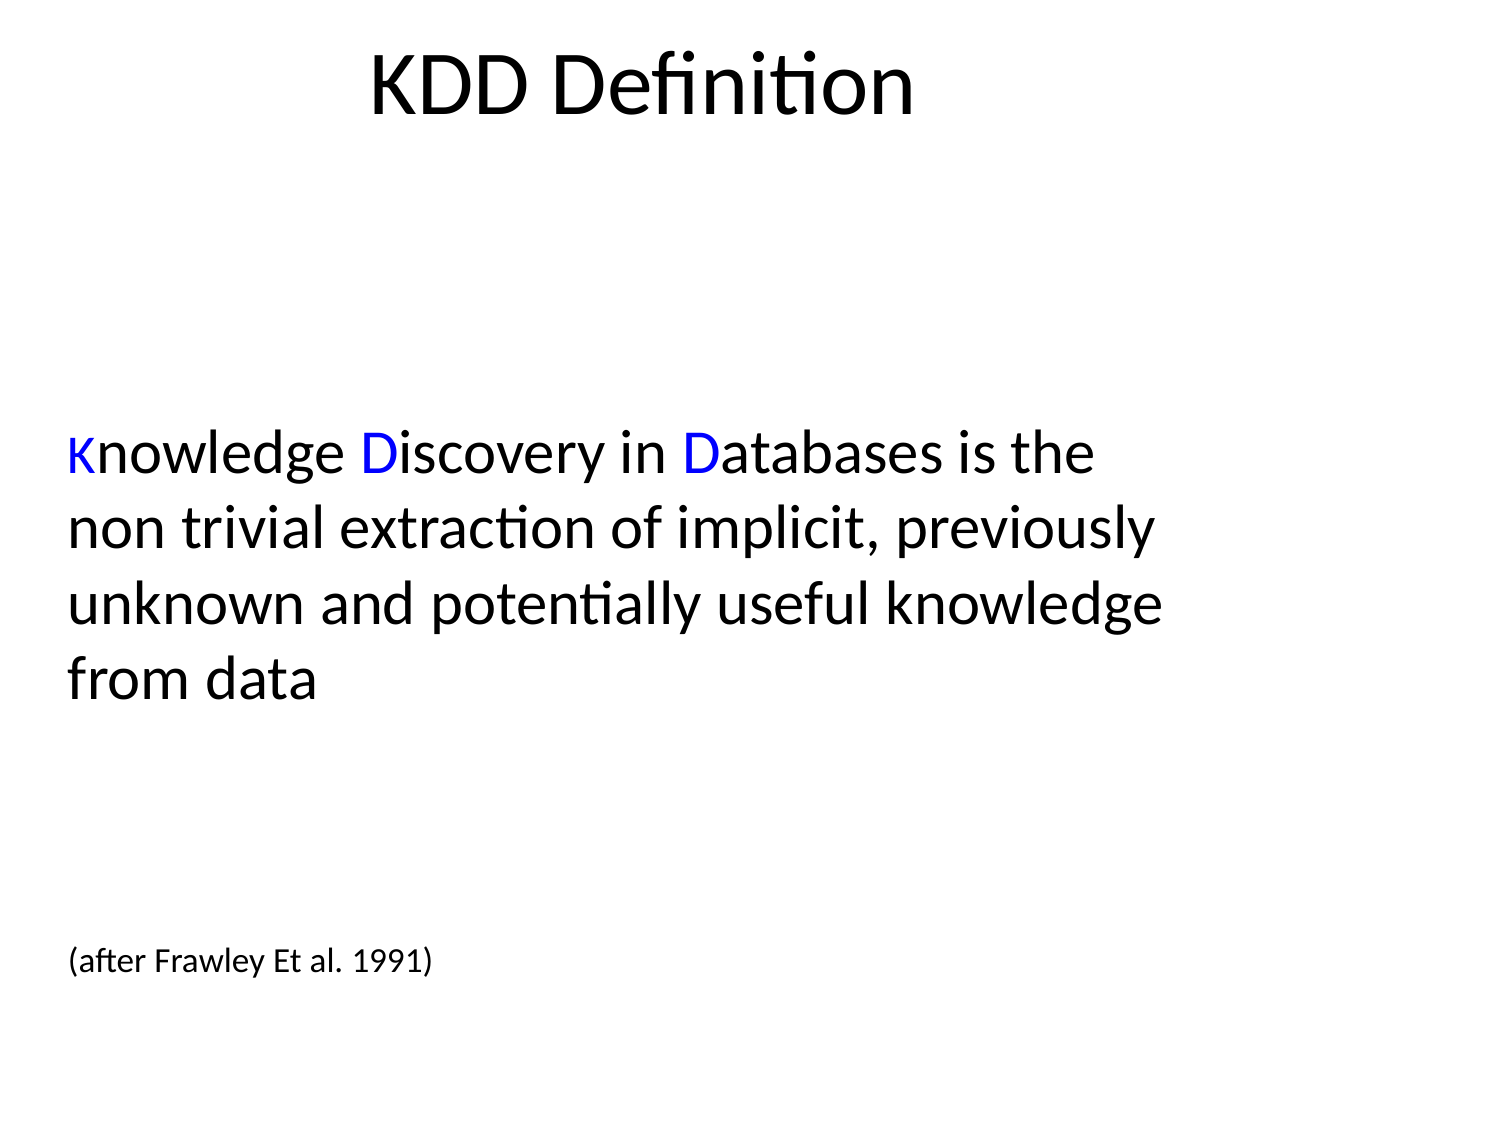

# KDD Definition
Knowledge Discovery in Databases is the non trivial extraction of implicit, previously unknown and potentially useful knowledge from data
(after Frawley Et al. 1991)